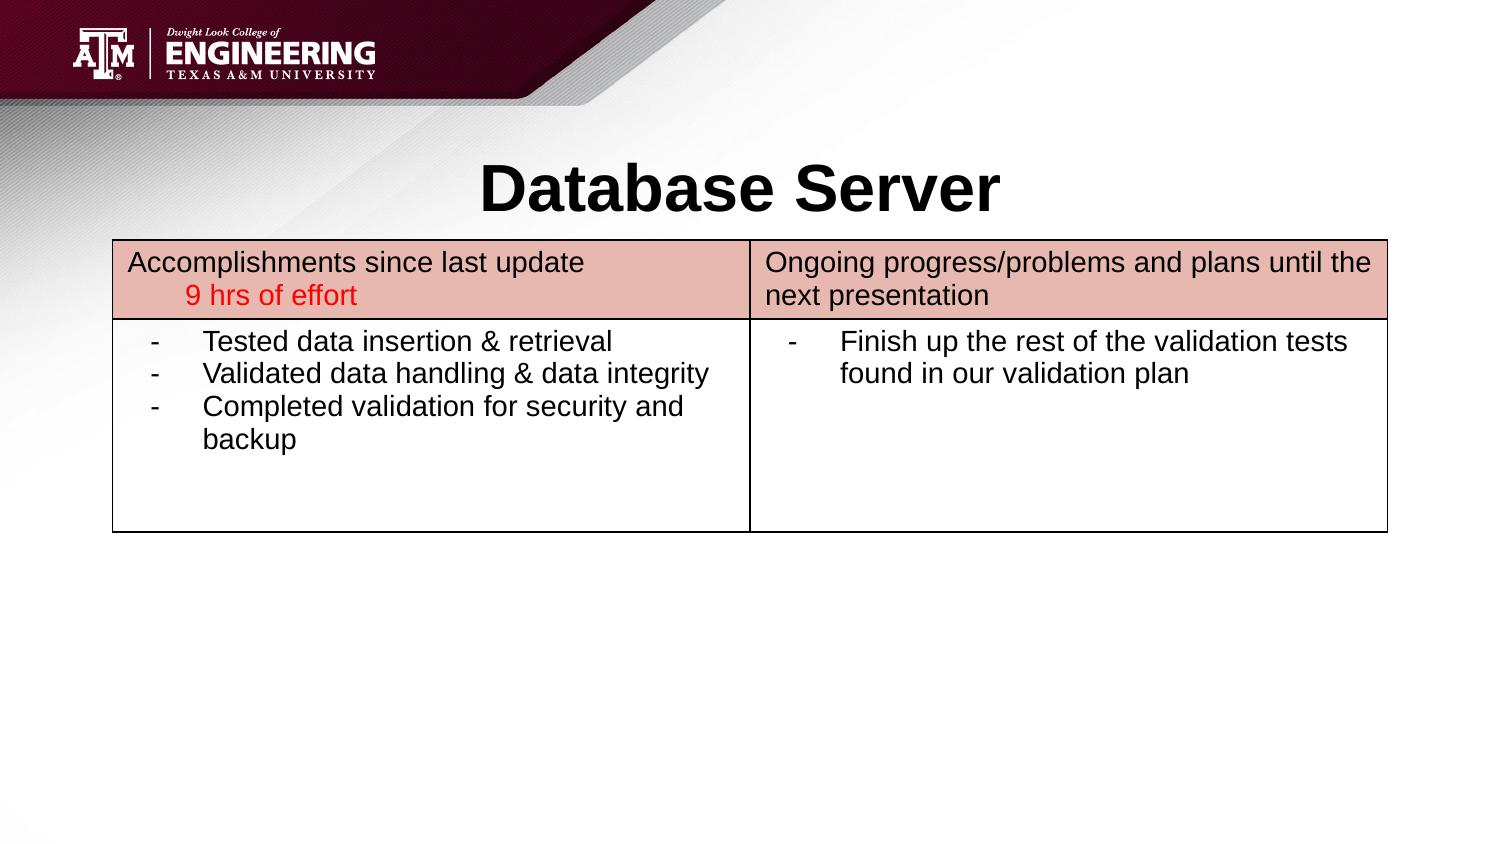

# Database Server
| Accomplishments since last update 9 hrs of effort | Ongoing progress/problems and plans until the next presentation |
| --- | --- |
| Tested data insertion & retrieval Validated data handling & data integrity Completed validation for security and backup | Finish up the rest of the validation tests found in our validation plan |